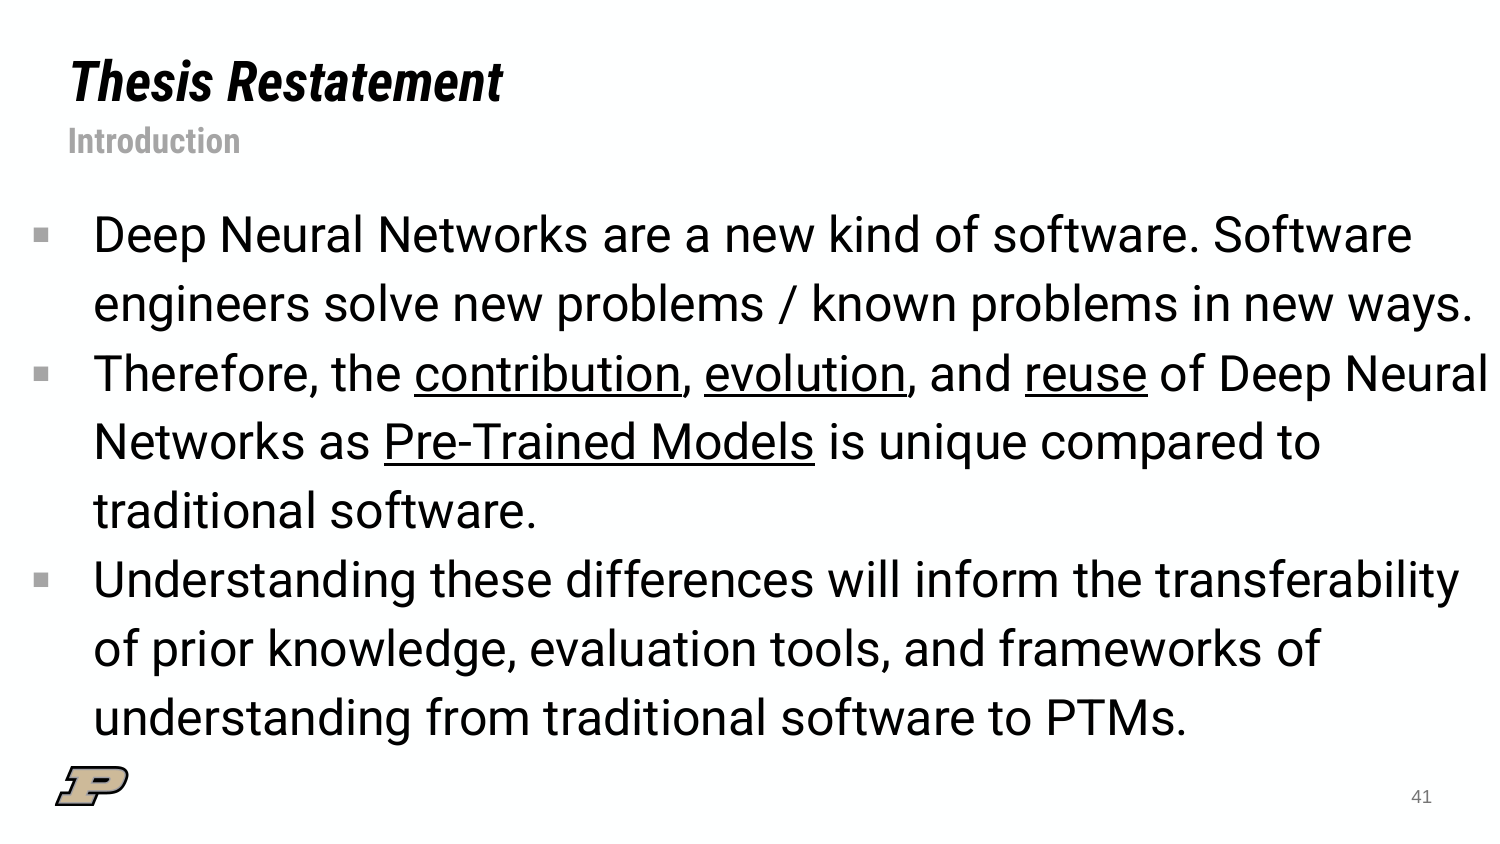

# Thesis Restatement
Introduction
Deep Neural Networks are a new kind of software. Software engineers solve new problems / known problems in new ways.
Therefore, the contribution, evolution, and reuse of Deep Neural Networks as Pre-Trained Models is unique compared to traditional software.
Understanding these differences will inform the transferability of prior knowledge, evaluation tools, and frameworks of understanding from traditional software to PTMs.
41